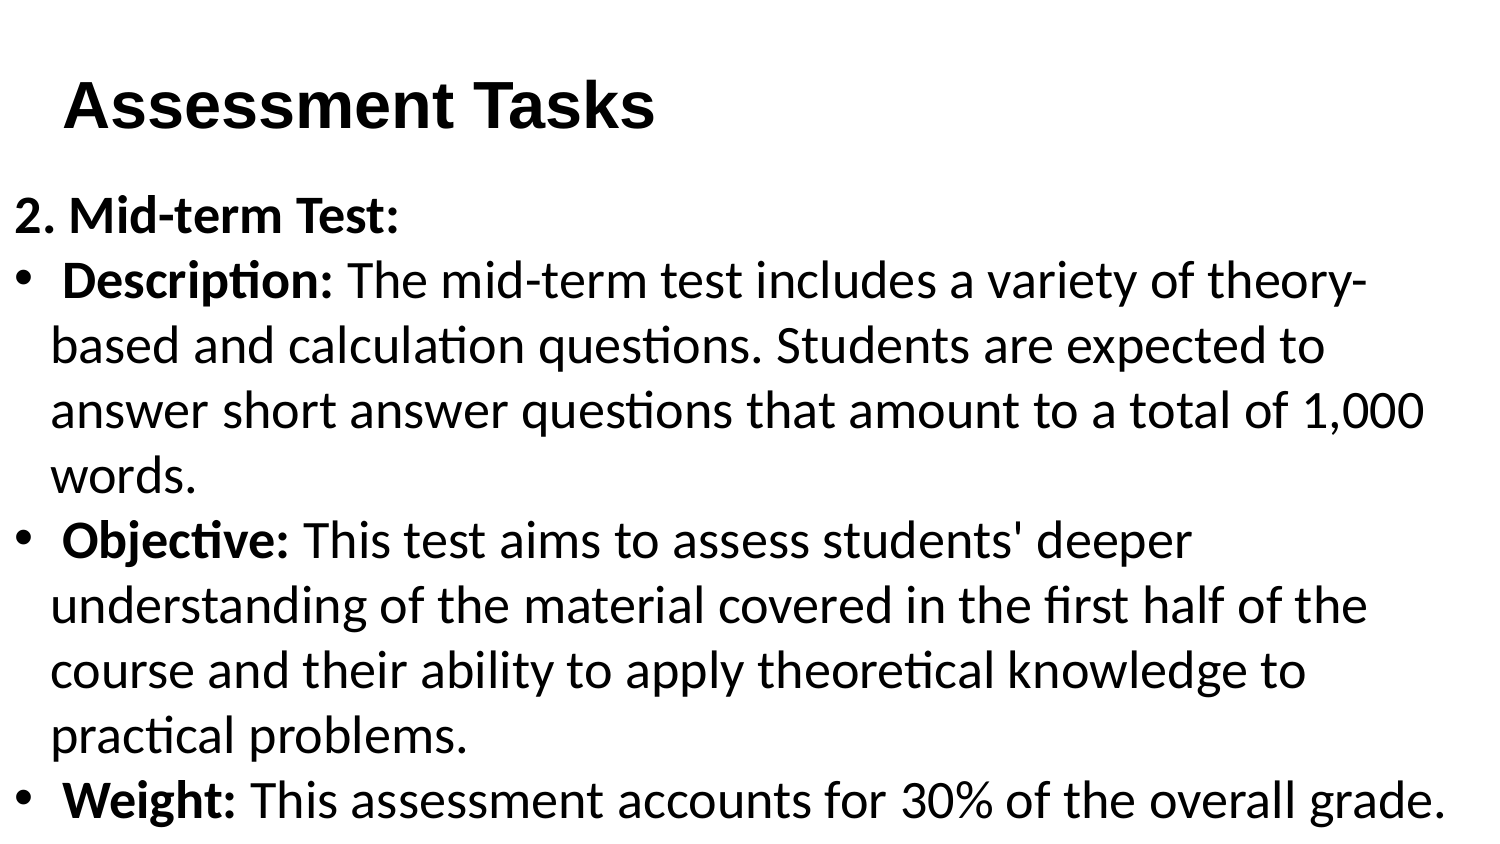

Assessment Tasks
2. Mid-term Test:
 Description: The mid-term test includes a variety of theory-based and calculation questions. Students are expected to answer short answer questions that amount to a total of 1,000 words.
 Objective: This test aims to assess students' deeper understanding of the material covered in the first half of the course and their ability to apply theoretical knowledge to practical problems.
 Weight: This assessment accounts for 30% of the overall grade.
 Timing: The mid-term test is scheduled for Week 6.